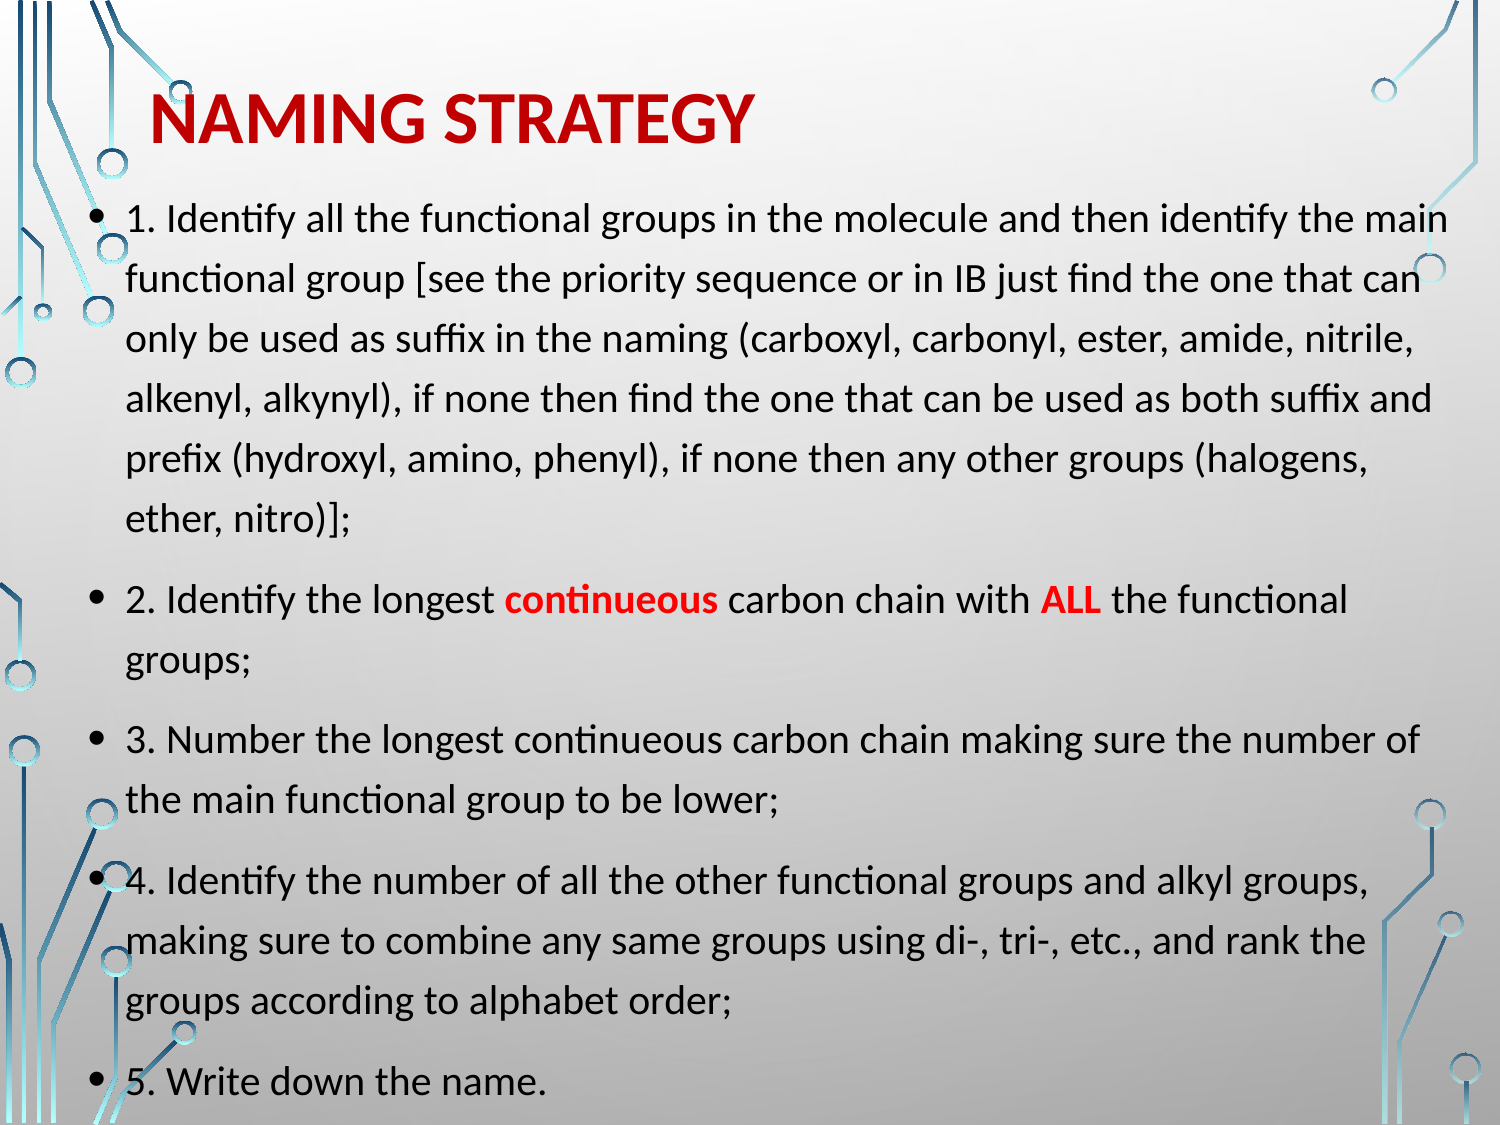

# Naming Strategy
1. Identify all the functional groups in the molecule and then identify the main functional group [see the priority sequence or in IB just find the one that can only be used as suffix in the naming (carboxyl, carbonyl, ester, amide, nitrile, alkenyl, alkynyl), if none then find the one that can be used as both suffix and prefix (hydroxyl, amino, phenyl), if none then any other groups (halogens, ether, nitro)];
2. Identify the longest continueous carbon chain with ALL the functional groups;
3. Number the longest continueous carbon chain making sure the number of the main functional group to be lower;
4. Identify the number of all the other functional groups and alkyl groups, making sure to combine any same groups using di-, tri-, etc., and rank the groups according to alphabet order;
5. Write down the name.